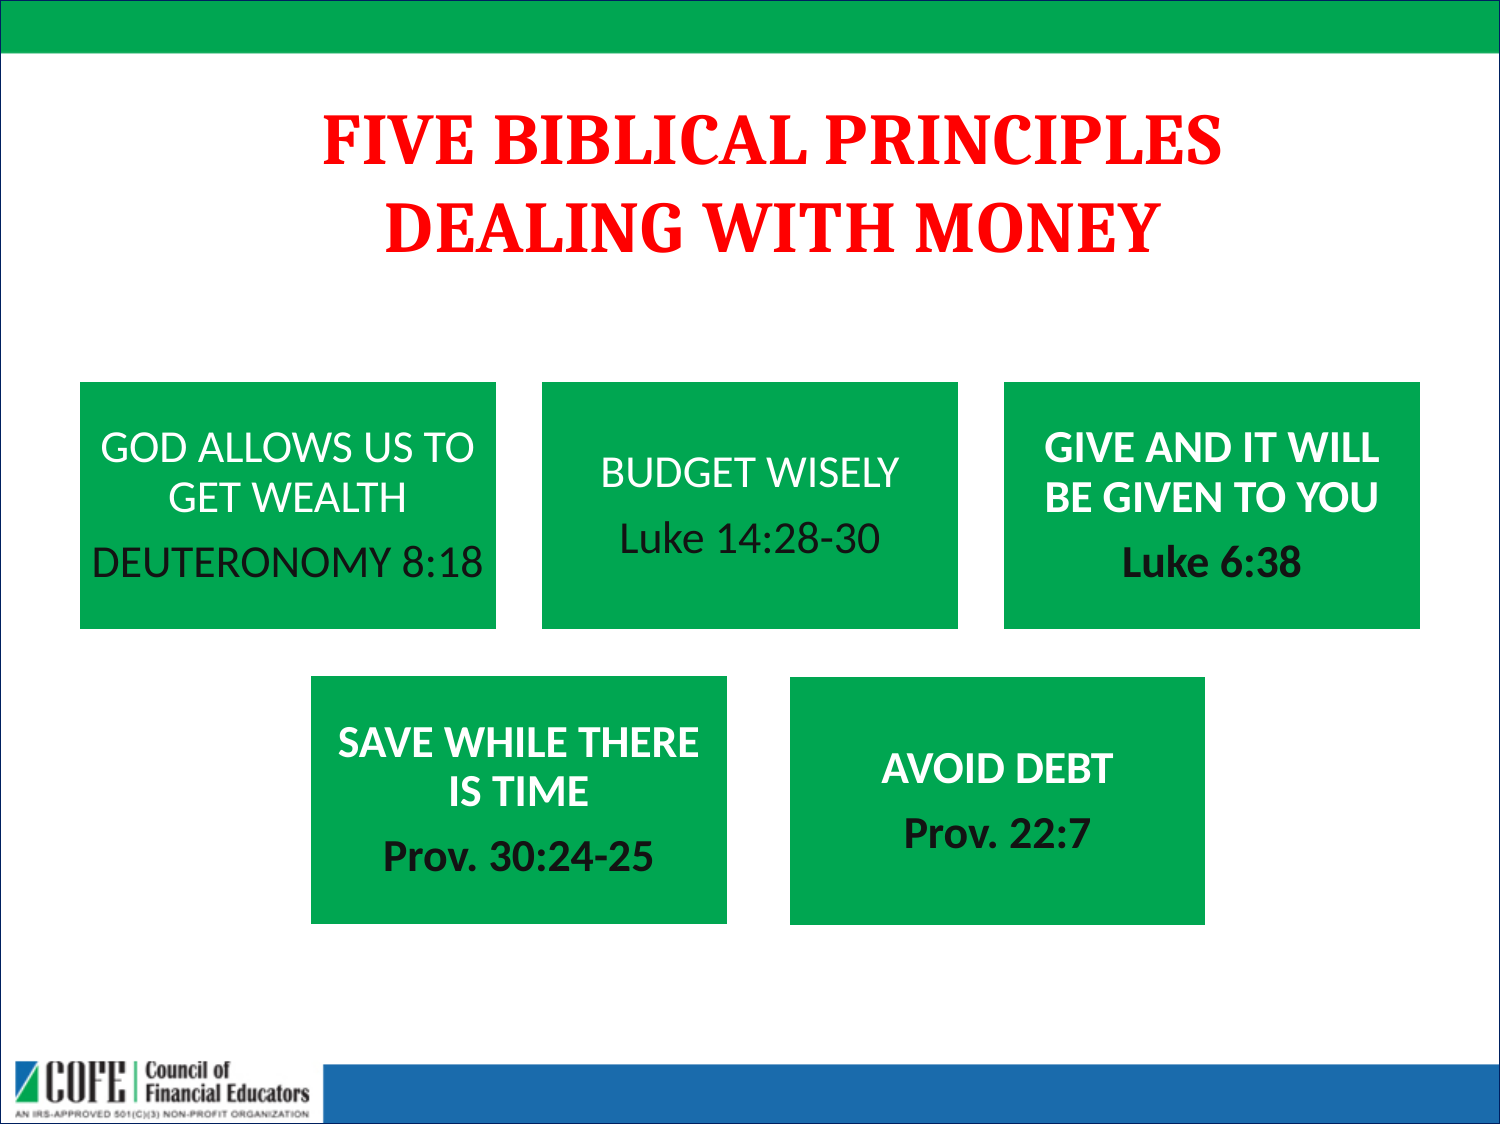

# FIVE BIBLICAL PRINCIPLES DEALING WITH MONEY
GOD ALLOWS US TO GET WEALTH
DEUTERONOMY 8:18
BUDGET WISELY
Luke 14:28-30
GIVE AND IT WILL BE GIVEN TO YOU
Luke 6:38
SAVE WHILE THERE IS TIME
Prov. 30:24-25
AVOID DEBT
Prov. 22:7